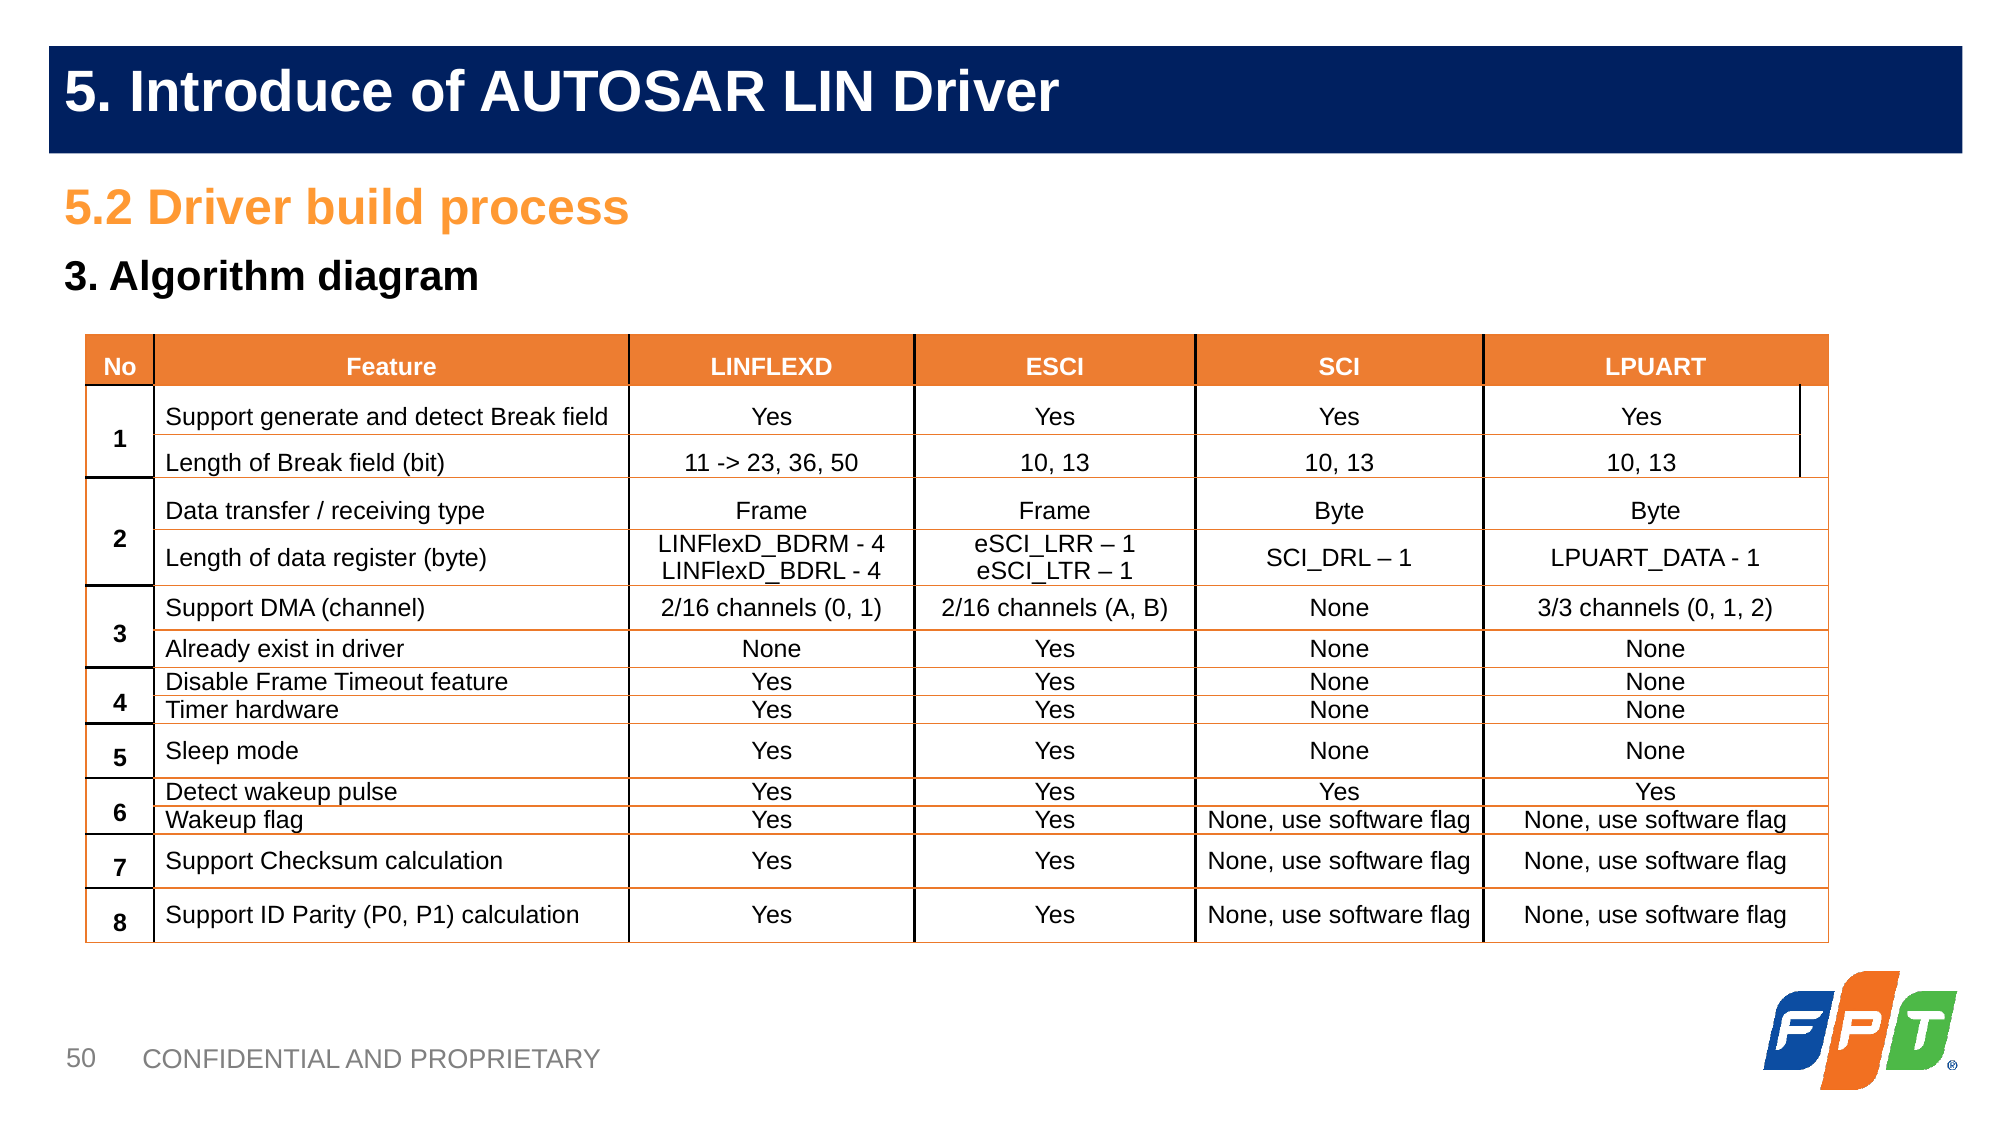

5.2 Driver build process
3. Algorithm diagram

| No | Feature | LINFLEXD | ESCI | SCI | LPUART |  |
| --- | --- | --- | --- | --- | --- | --- |
| 1 | Support generate and detect Break field | Yes | Yes | Yes | Yes |  |
|  | Length of Break field (bit) | 11 -> 23, 36, 50 | 10, 13 | 10, 13 | 10, 13 |  |
| 2 | Data transfer / receiving type | Frame | Frame | Byte | Byte |  |
|  | Length of data register (byte) | LINFlexD\_BDRM - 4 LINFlexD\_BDRL - 4 | eSCI\_LRR – 1 eSCI\_LTR – 1 | SCI\_DRL – 1 | LPUART\_DATA - 1 |  |
| 3 | Support DMA (channel) | 2/16 channels (0, 1) | 2/16 channels (A, B) | None | 3/3 channels (0, 1, 2) |  |
|  | Already exist in driver | None | Yes | None | None |  |
| 4 | Disable Frame Timeout feature | Yes | Yes | None | None |  |
|  | Timer hardware | Yes | Yes | None | None |  |
| 5 | Sleep mode | Yes | Yes | None | None |  |
| 6 | Detect wakeup pulse | Yes | Yes | Yes | Yes |  |
|  | Wakeup flag | Yes | Yes | None, use software flag | None, use software flag |  |
| 7 | Support Checksum calculation | Yes | Yes | None, use software flag | None, use software flag |  |
| 8 | Support ID Parity (P0, P1) calculation | Yes | Yes | None, use software flag | None, use software flag |  |